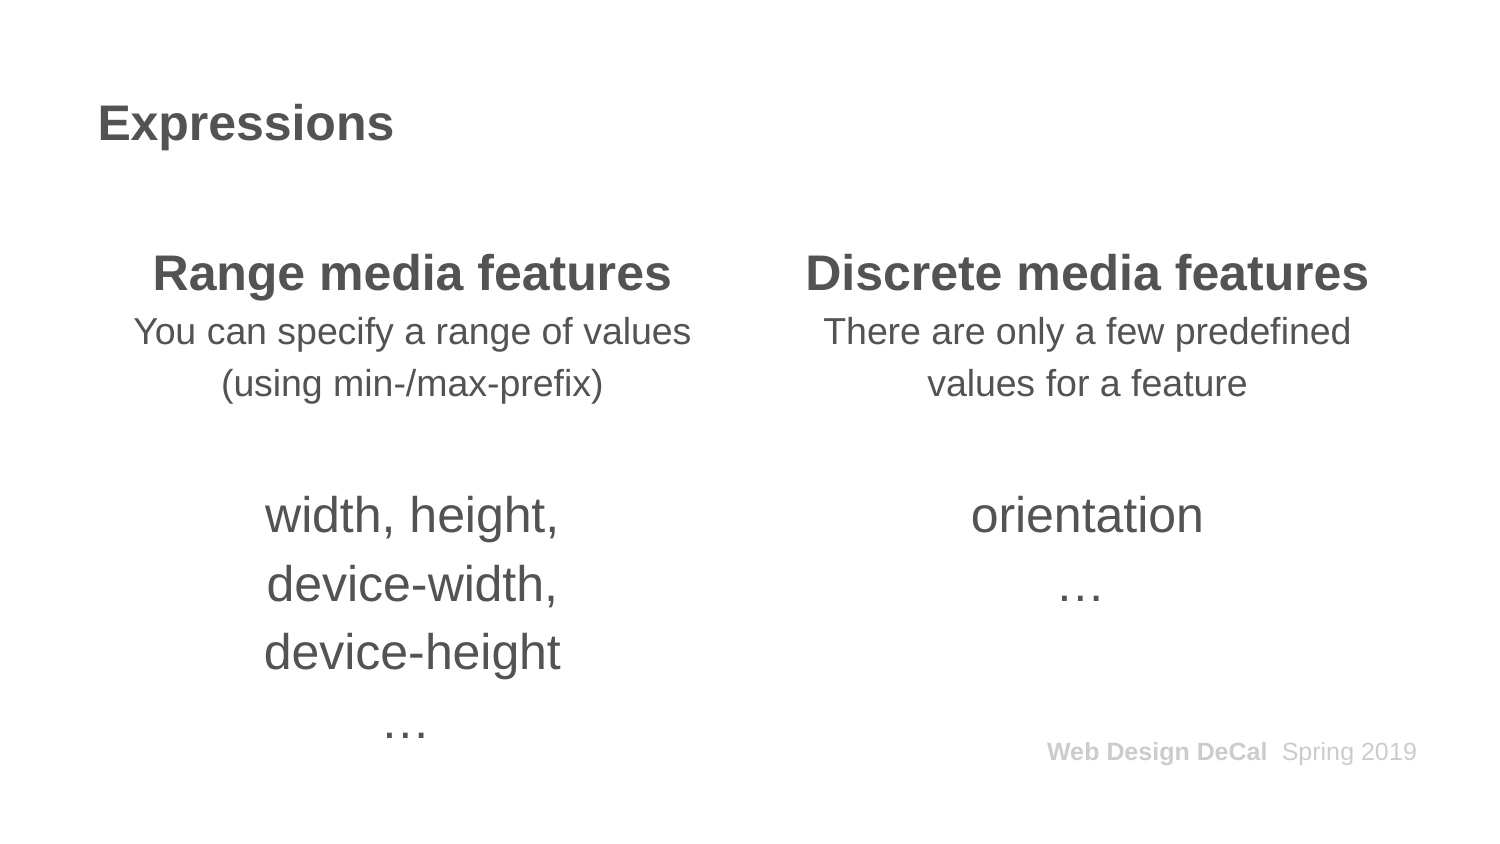

# Expressions
Range media features
You can specify a range of values
(using min-/max-prefix)

width, height,
device-width,
device-height
…
Discrete media features
There are only a few predefined values for a feature

orientation
…